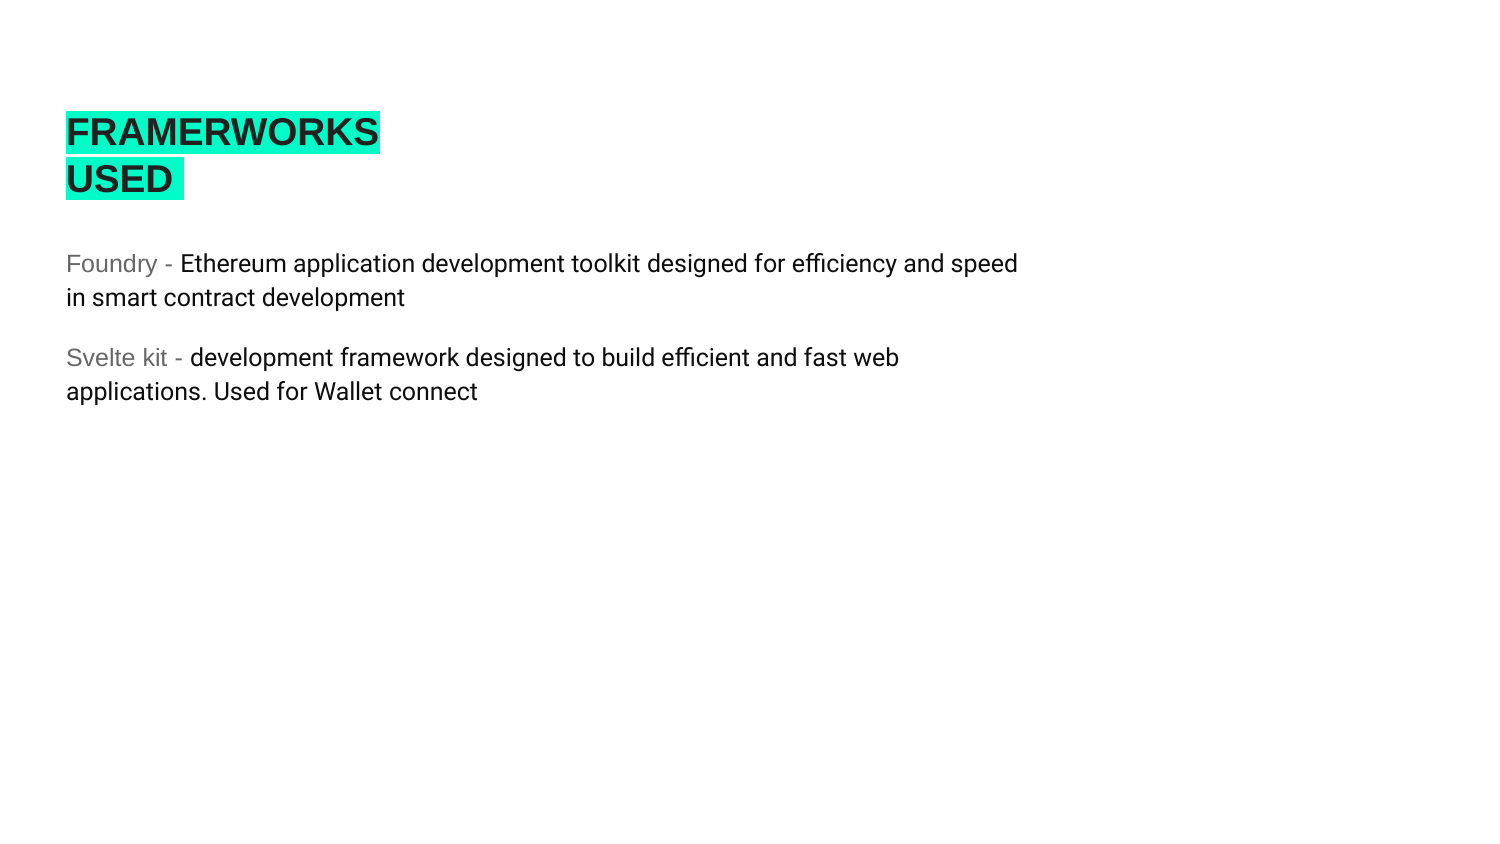

# FRAMERWORKS USED
Foundry - Ethereum application development toolkit designed for efficiency and speed in smart contract development
Svelte kit - development framework designed to build efficient and fast web applications. Used for Wallet connect